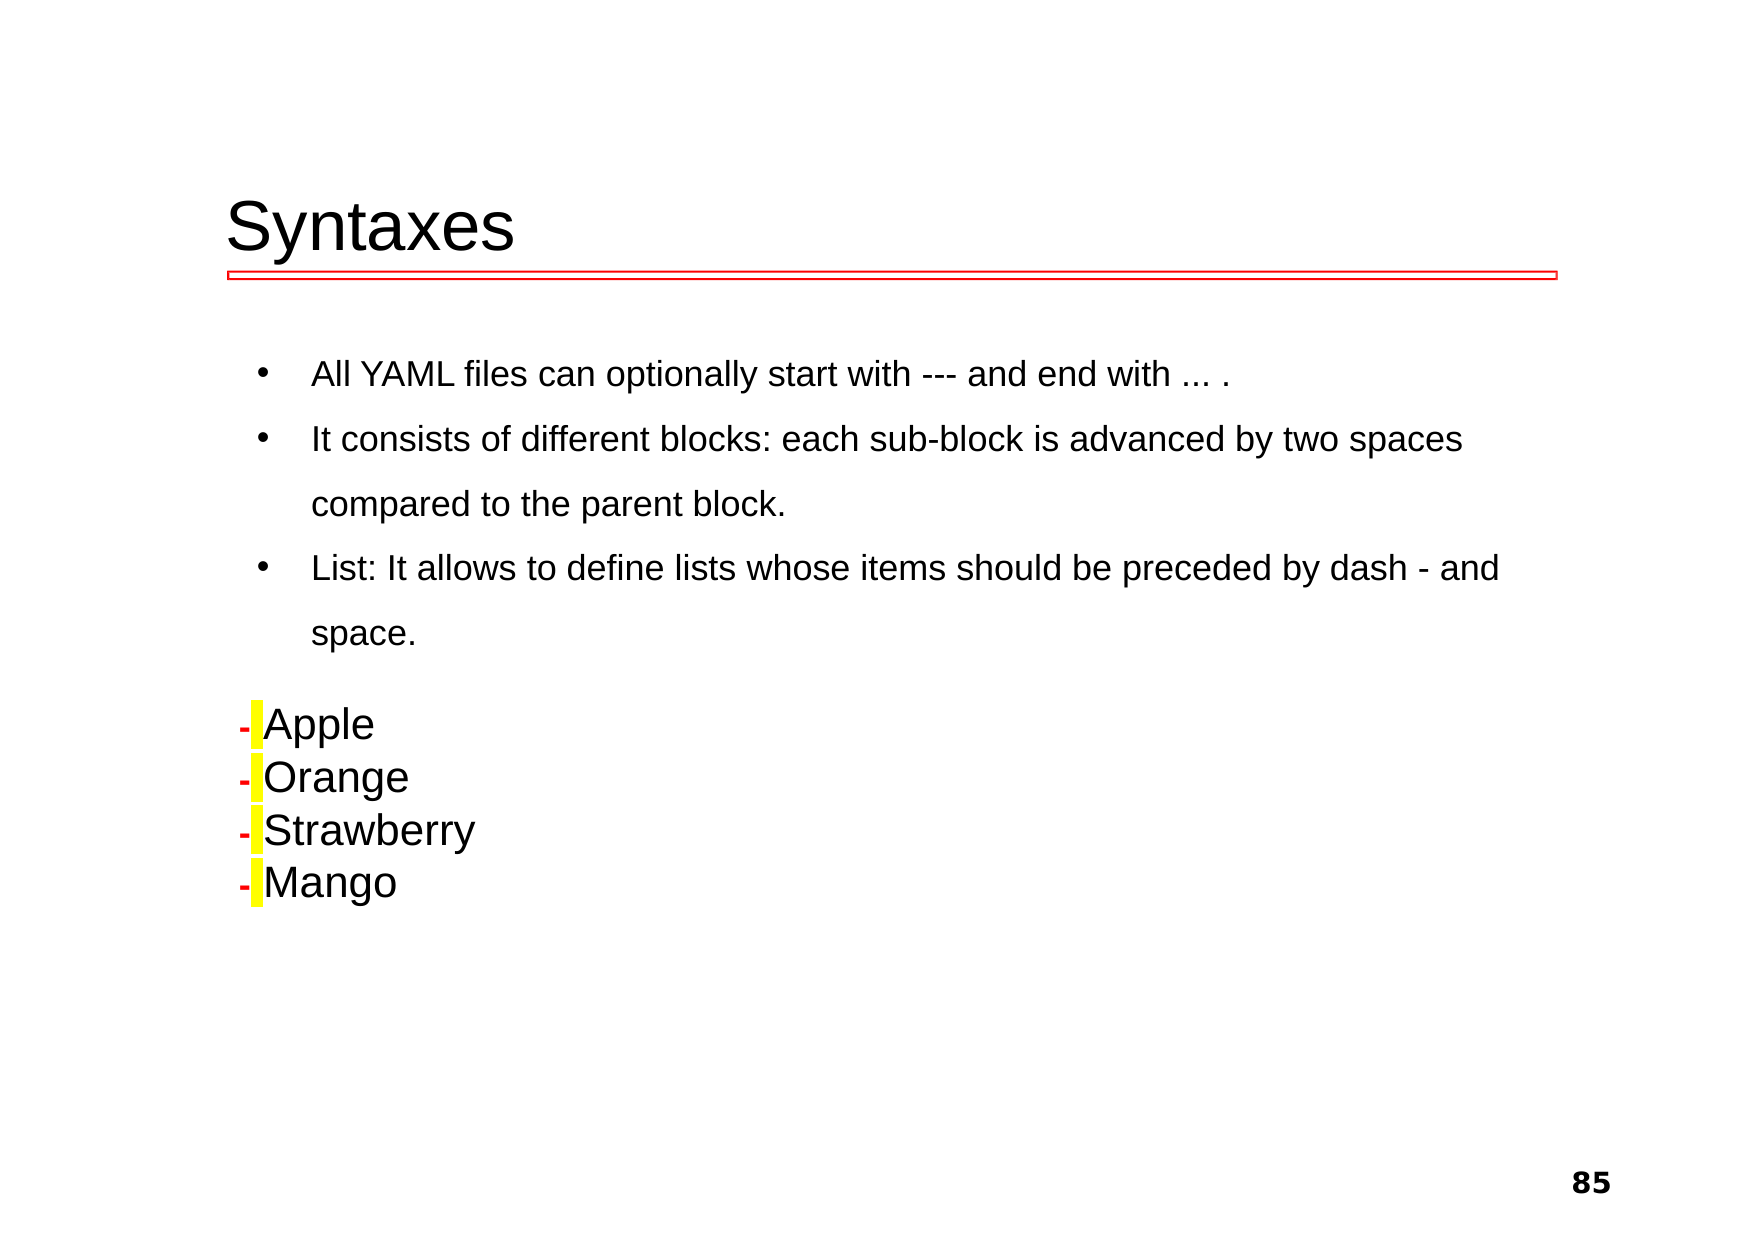

# Syntaxes
All YAML files can optionally start with --- and end with ... .
It consists of different blocks: each sub-block is advanced by two spaces compared to the parent block.
List: It allows to define lists whose items should be preceded by dash - and space.

- Apple
- Orange
- Strawberry
- Mango
85